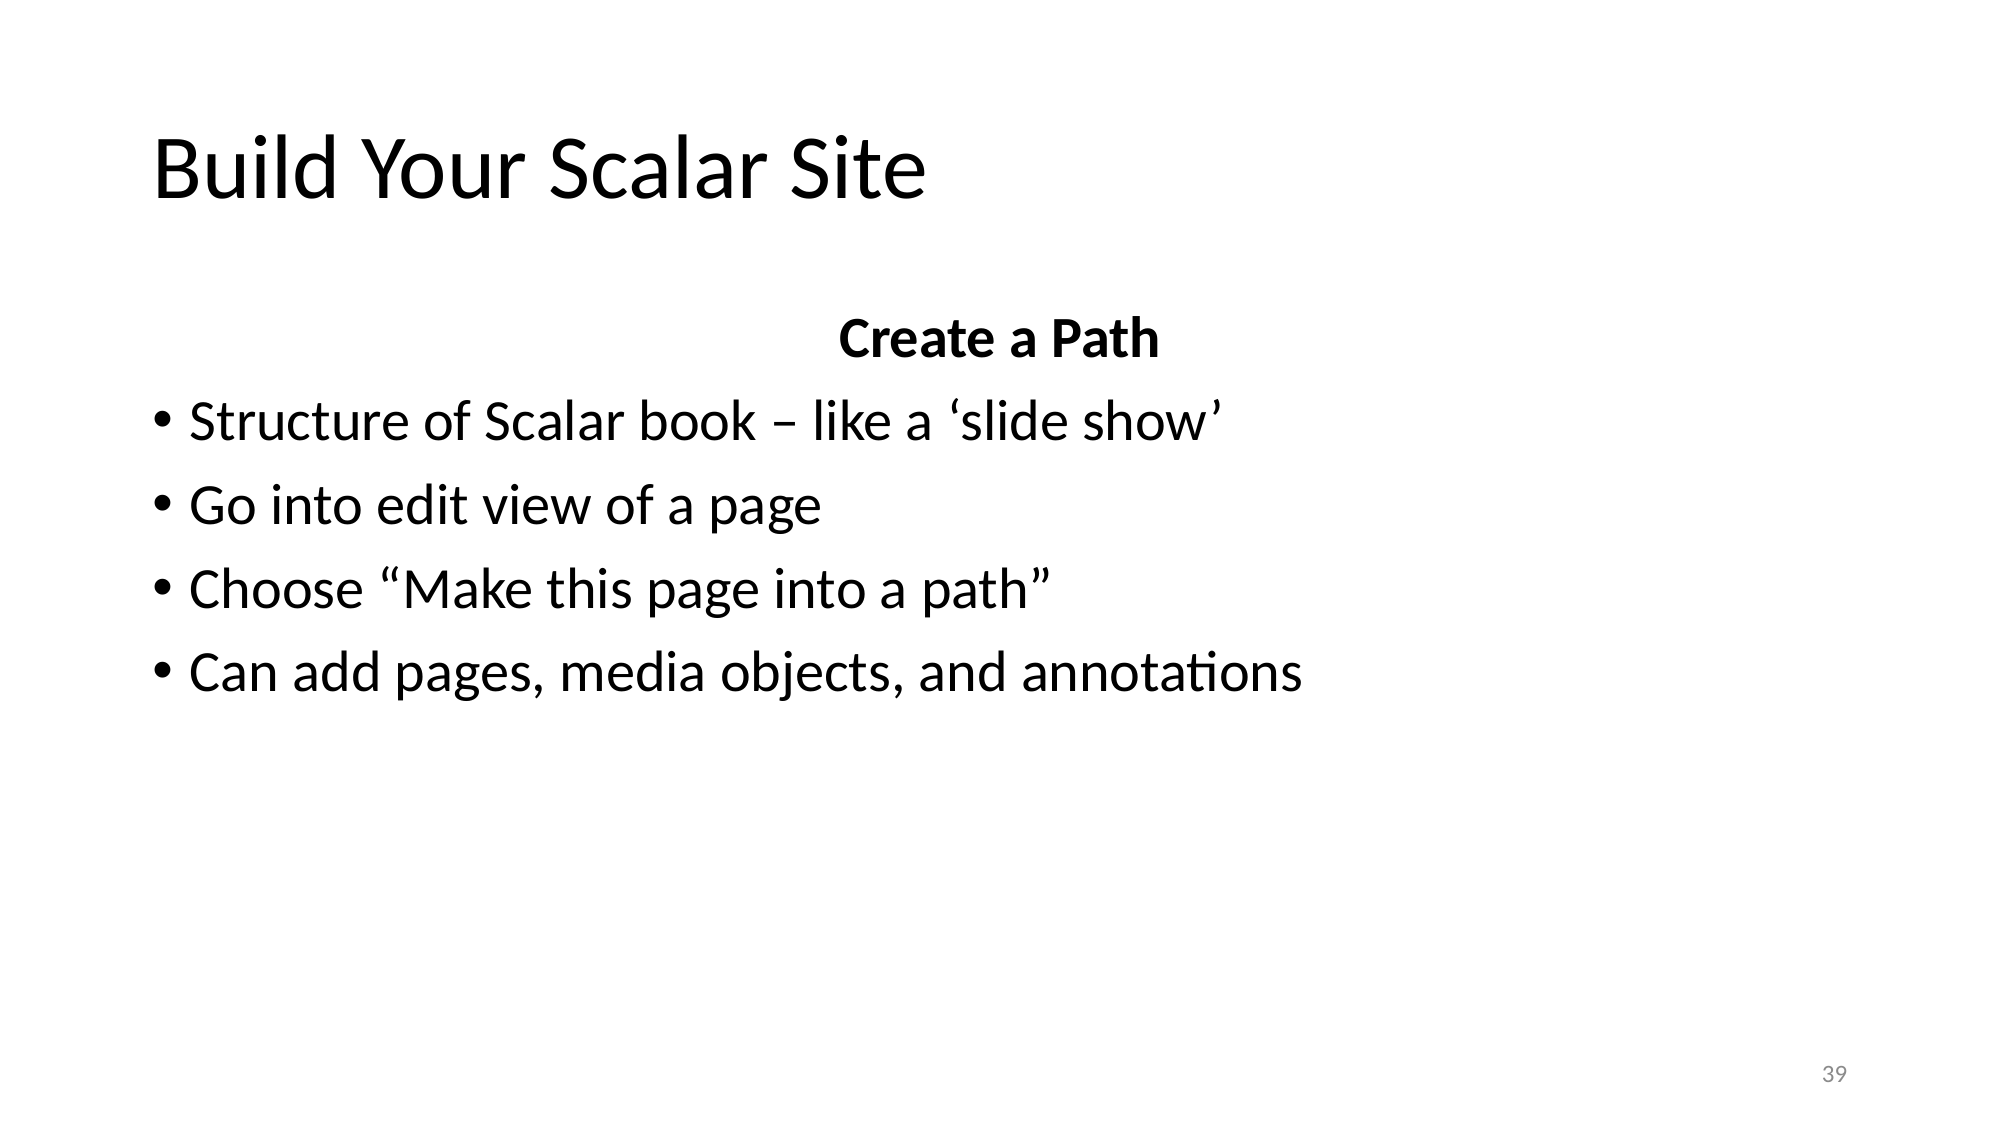

# Build Your Scalar Site
Create a Path
Structure of Scalar book – like a ‘slide show’
Go into edit view of a page
Choose “Make this page into a path”
Can add pages, media objects, and annotations

39